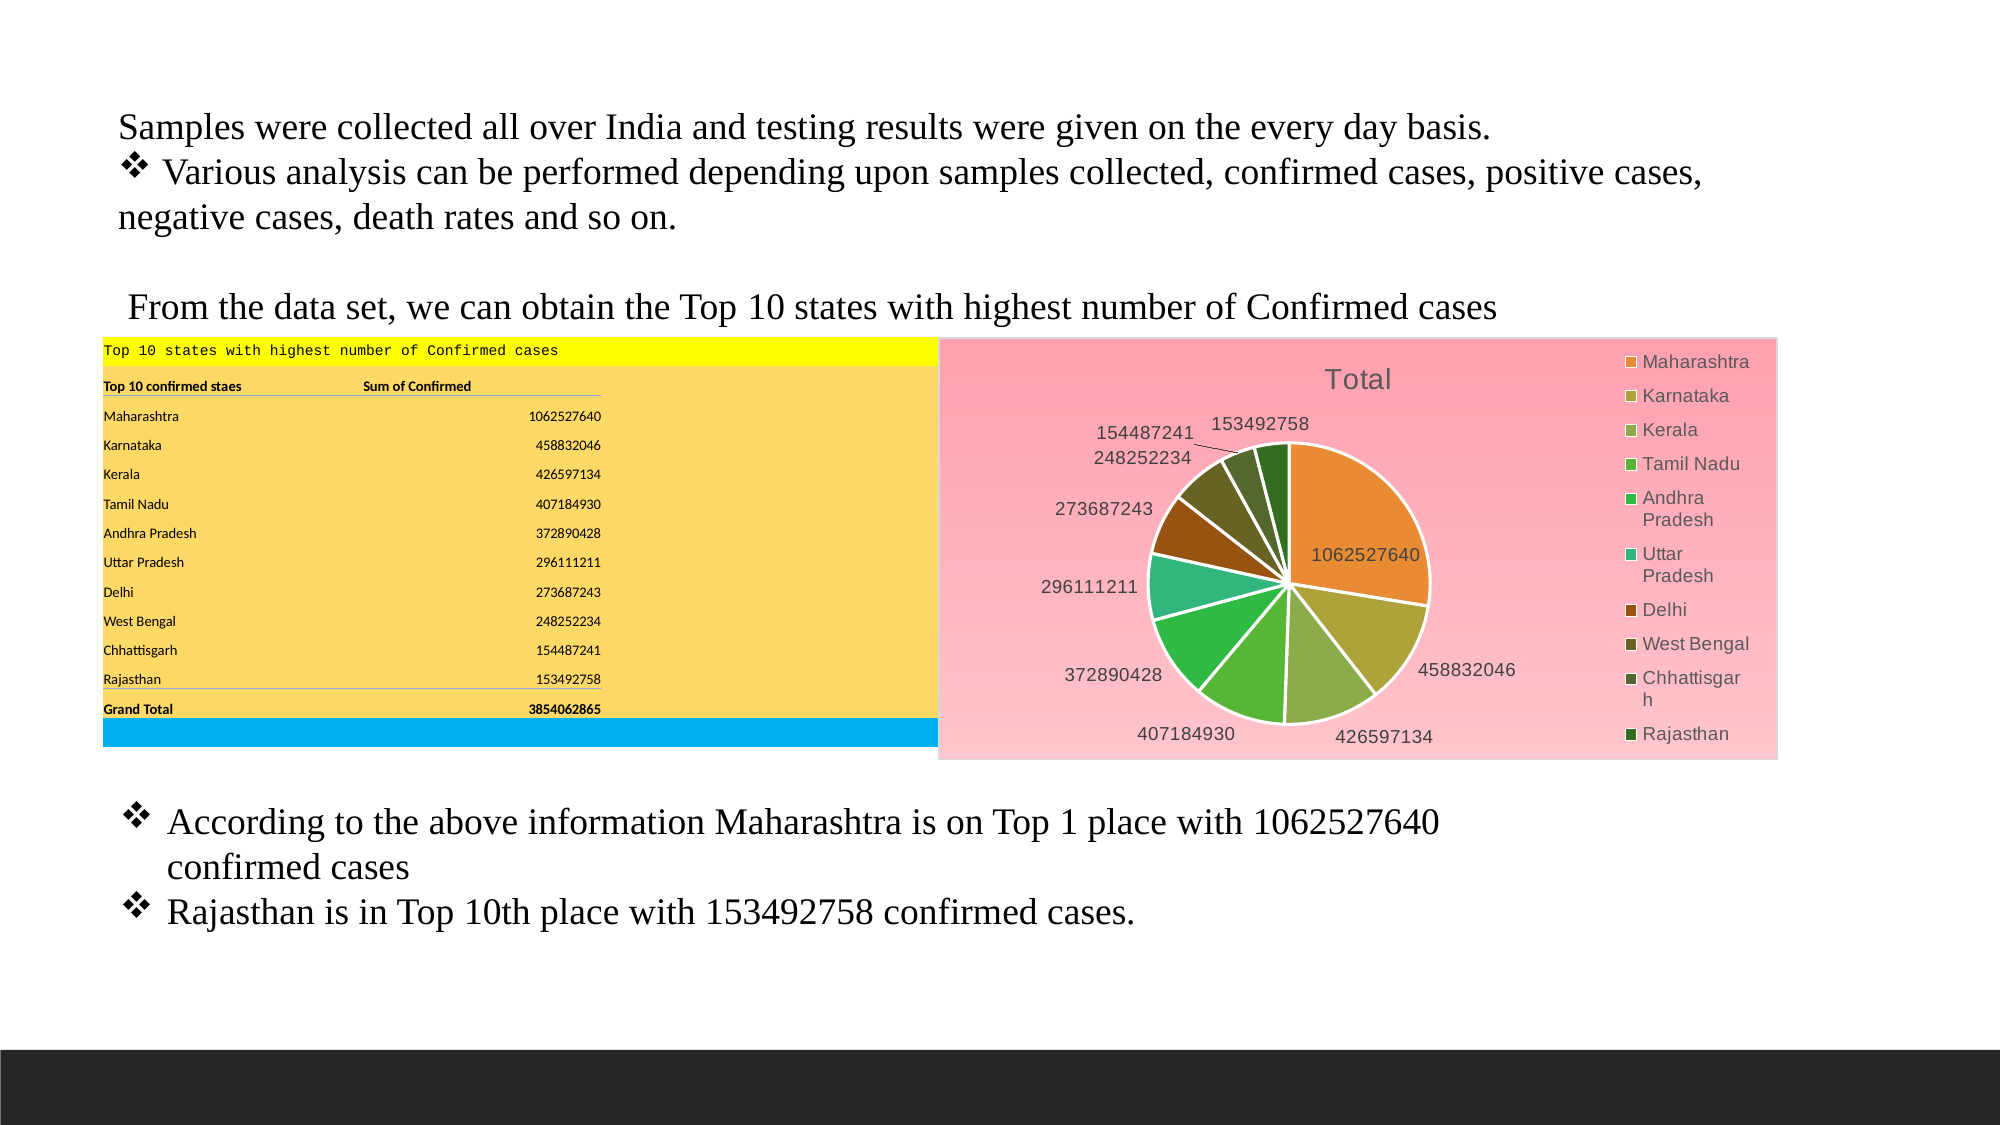

Samples were collected all over India and testing results were given on the every day basis.
 Various analysis can be performed depending upon samples collected, confirmed cases, positive cases, negative cases, death rates and so on.

 From the data set, we can obtain the Top 10 states with highest number of Confirmed cases
| Top 10 states with highest number of Confirmed cases |  |  |  |  |
| --- | --- | --- | --- | --- |
| Top 10 confirmed staes | Sum of Confirmed |  |  |  |
| Maharashtra | 1062527640 |  |  |  |
| Karnataka | 458832046 |  |  |  |
| Kerala | 426597134 |  |  |  |
| Tamil Nadu | 407184930 |  |  |  |
| Andhra Pradesh | 372890428 |  |  |  |
| Uttar Pradesh | 296111211 |  |  |  |
| Delhi | 273687243 |  |  |  |
| West Bengal | 248252234 |  |  |  |
| Chhattisgarh | 154487241 |  |  |  |
| Rajasthan | 153492758 |  |  |  |
| Grand Total | 3854062865 |  |  |  |
|  |  |  |  |  |

### Chart:

| Category | Total |
|---|---|
| Maharashtra | 1062527640.0 |
| Karnataka | 458832046.0 |
| Kerala | 426597134.0 |
| Tamil Nadu | 407184930.0 |
| Andhra Pradesh | 372890428.0 |
| Uttar Pradesh | 296111211.0 |
| Delhi | 273687243.0 |
| West Bengal | 248252234.0 |
| Chhattisgarh | 154487241.0 |
| Rajasthan | 153492758.0 |
According to the above information Maharashtra is on Top 1 place with 1062527640 confirmed cases
Rajasthan is in Top 10th place with 153492758 confirmed cases.